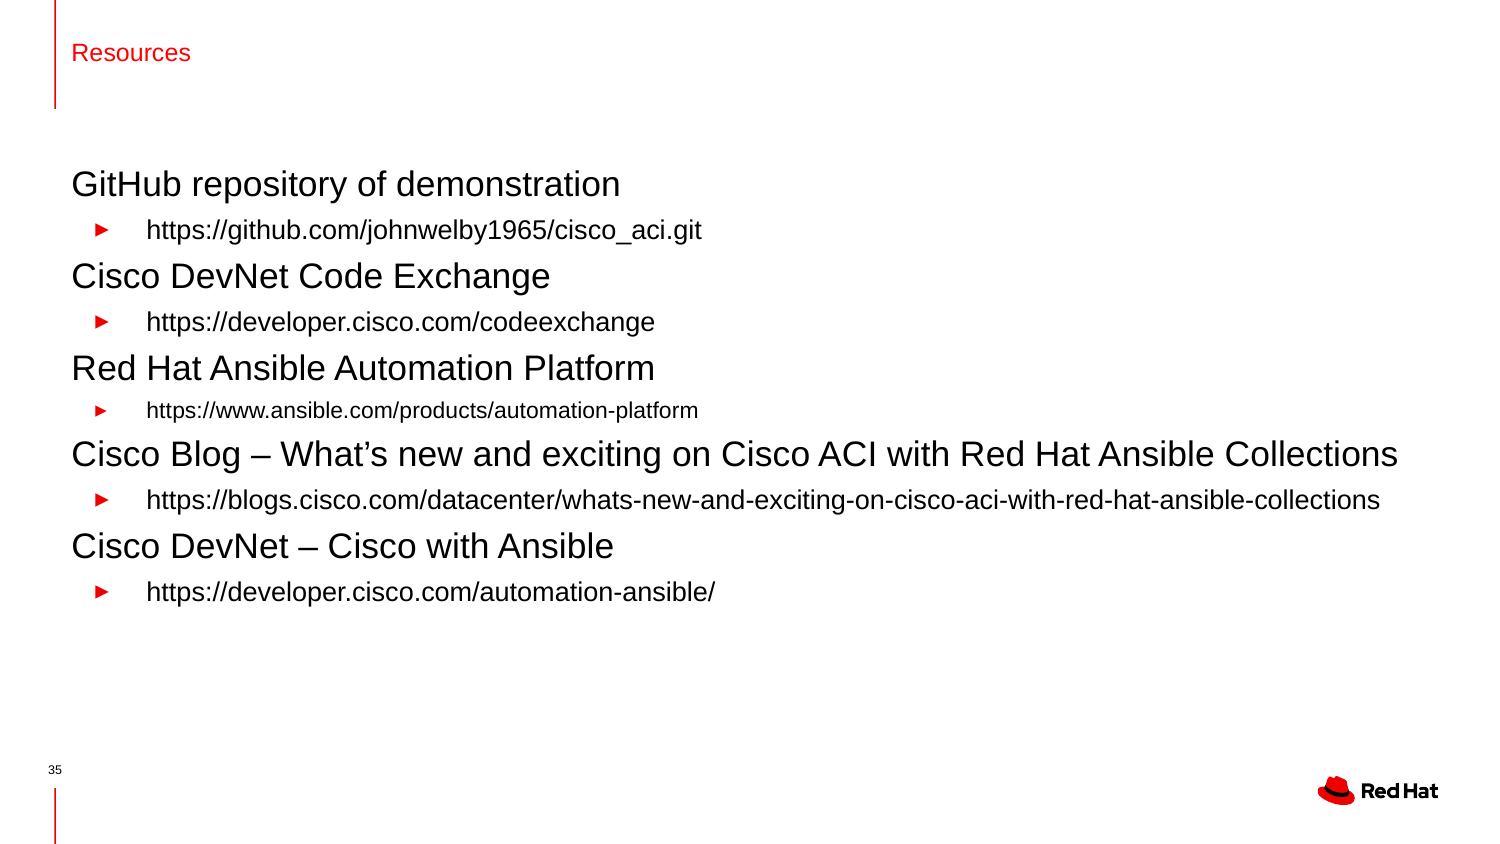

# Resources
GitHub repository of demonstration
https://github.com/johnwelby1965/cisco_aci.git
Cisco DevNet Code Exchange
https://developer.cisco.com/codeexchange
Red Hat Ansible Automation Platform
https://www.ansible.com/products/automation-platform
Cisco Blog – What’s new and exciting on Cisco ACI with Red Hat Ansible Collections
https://blogs.cisco.com/datacenter/whats-new-and-exciting-on-cisco-aci-with-red-hat-ansible-collections
Cisco DevNet – Cisco with Ansible
https://developer.cisco.com/automation-ansible/

35